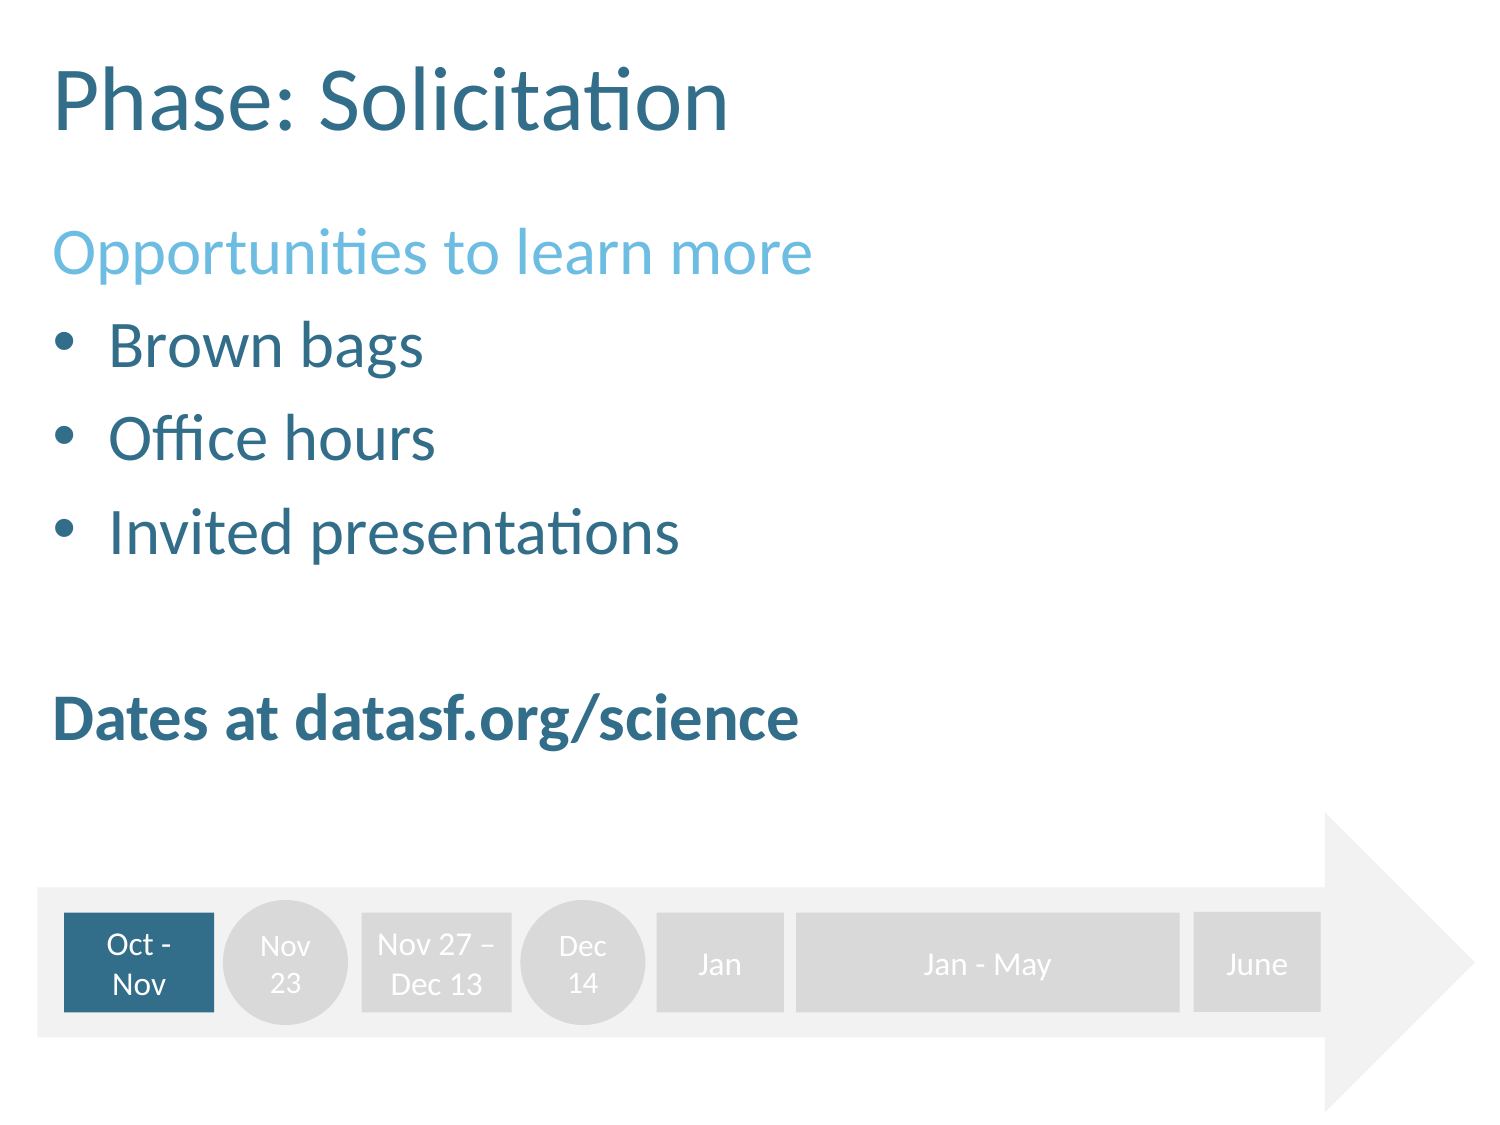

# Phase: Solicitation
Opportunities to learn more
Brown bags
Office hours
Invited presentations

Dates at datasf.org/science

Nov 23
Dec 14
June
Oct - Nov
Nov 27 – Dec 13
Jan
Jan - May